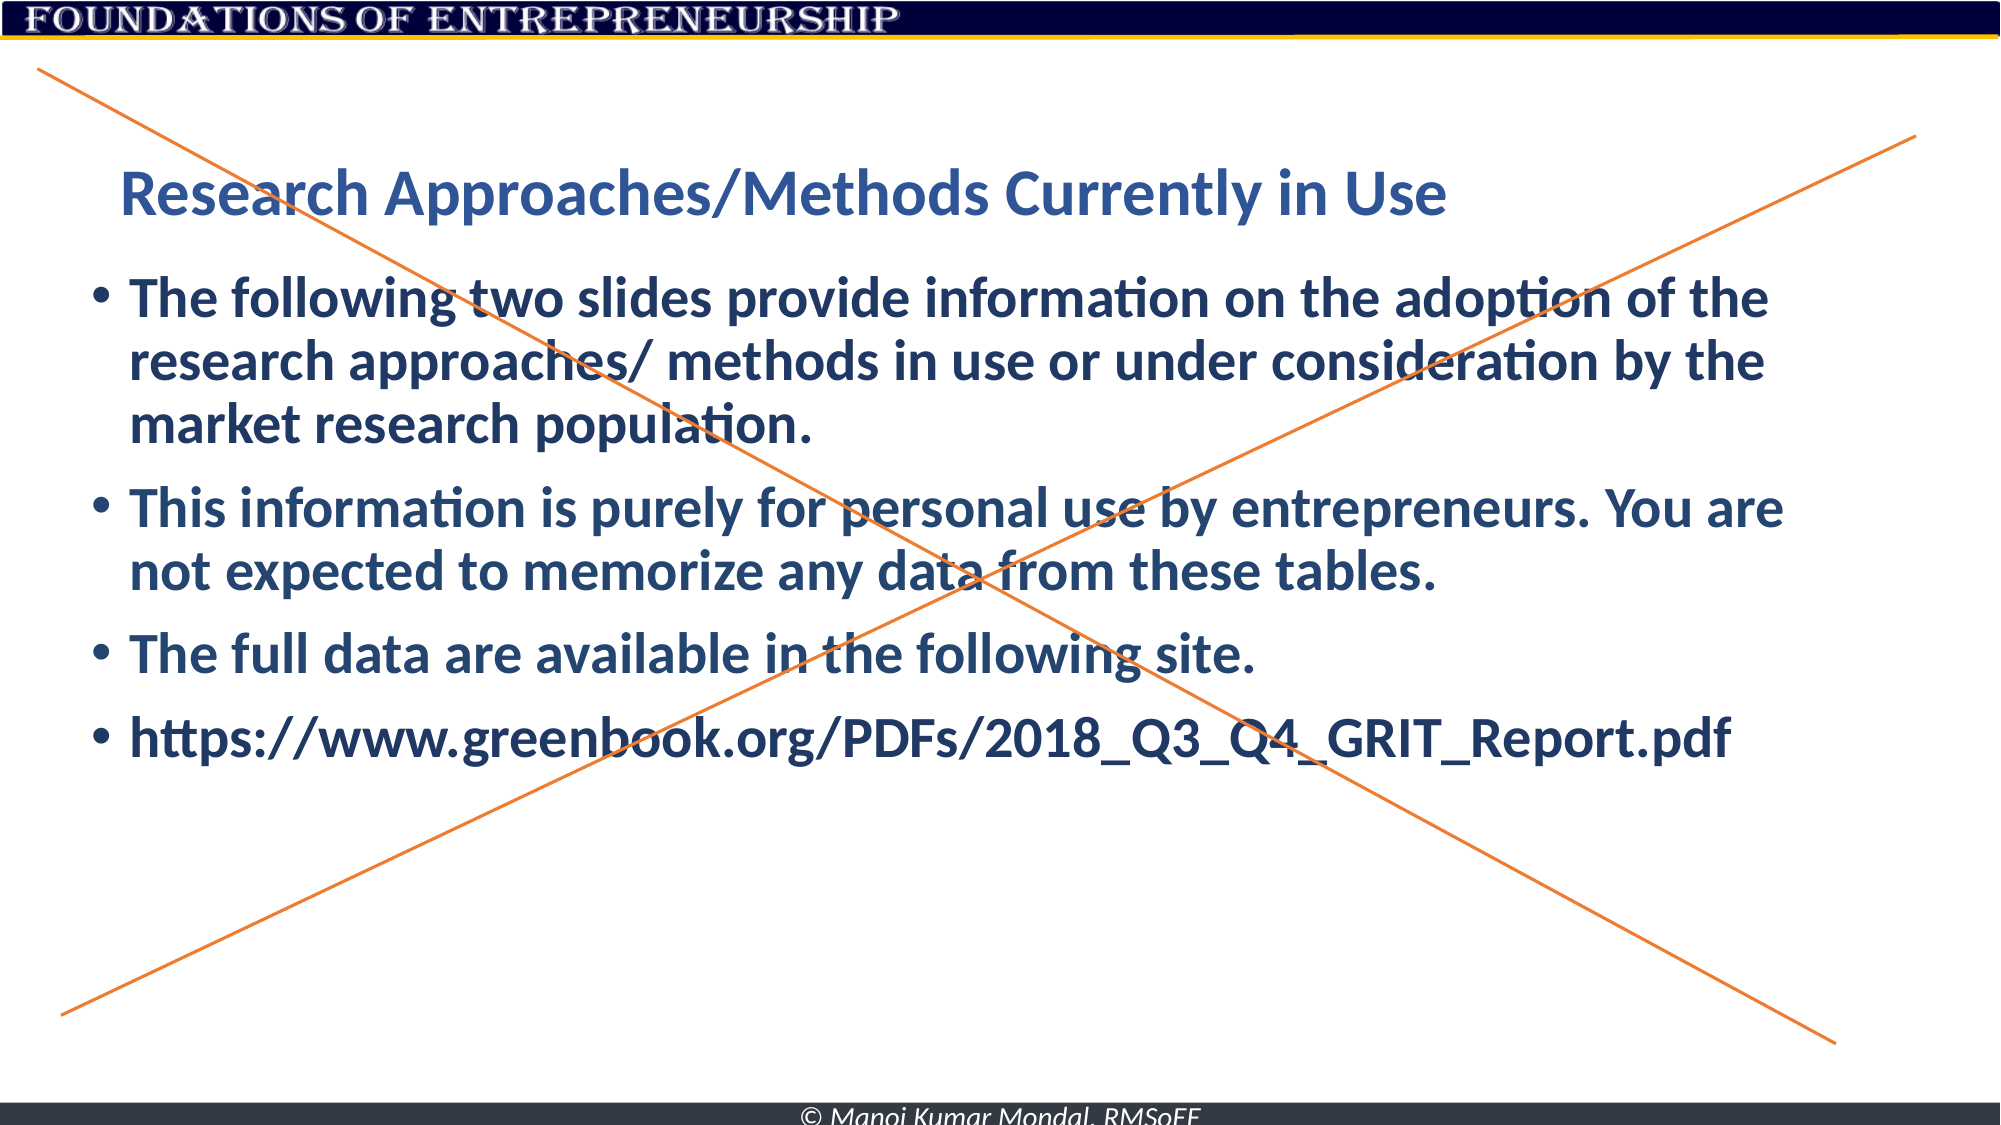

# Research Approaches/Methods Currently in Use
The following two slides provide information on the adoption of the research approaches/ methods in use or under consideration by the market research population.
This information is purely for personal use by entrepreneurs. You are not expected to memorize any data from these tables.
The full data are available in the following site.
https://www.greenbook.org/PDFs/2018_Q3_Q4_GRIT_Report.pdf